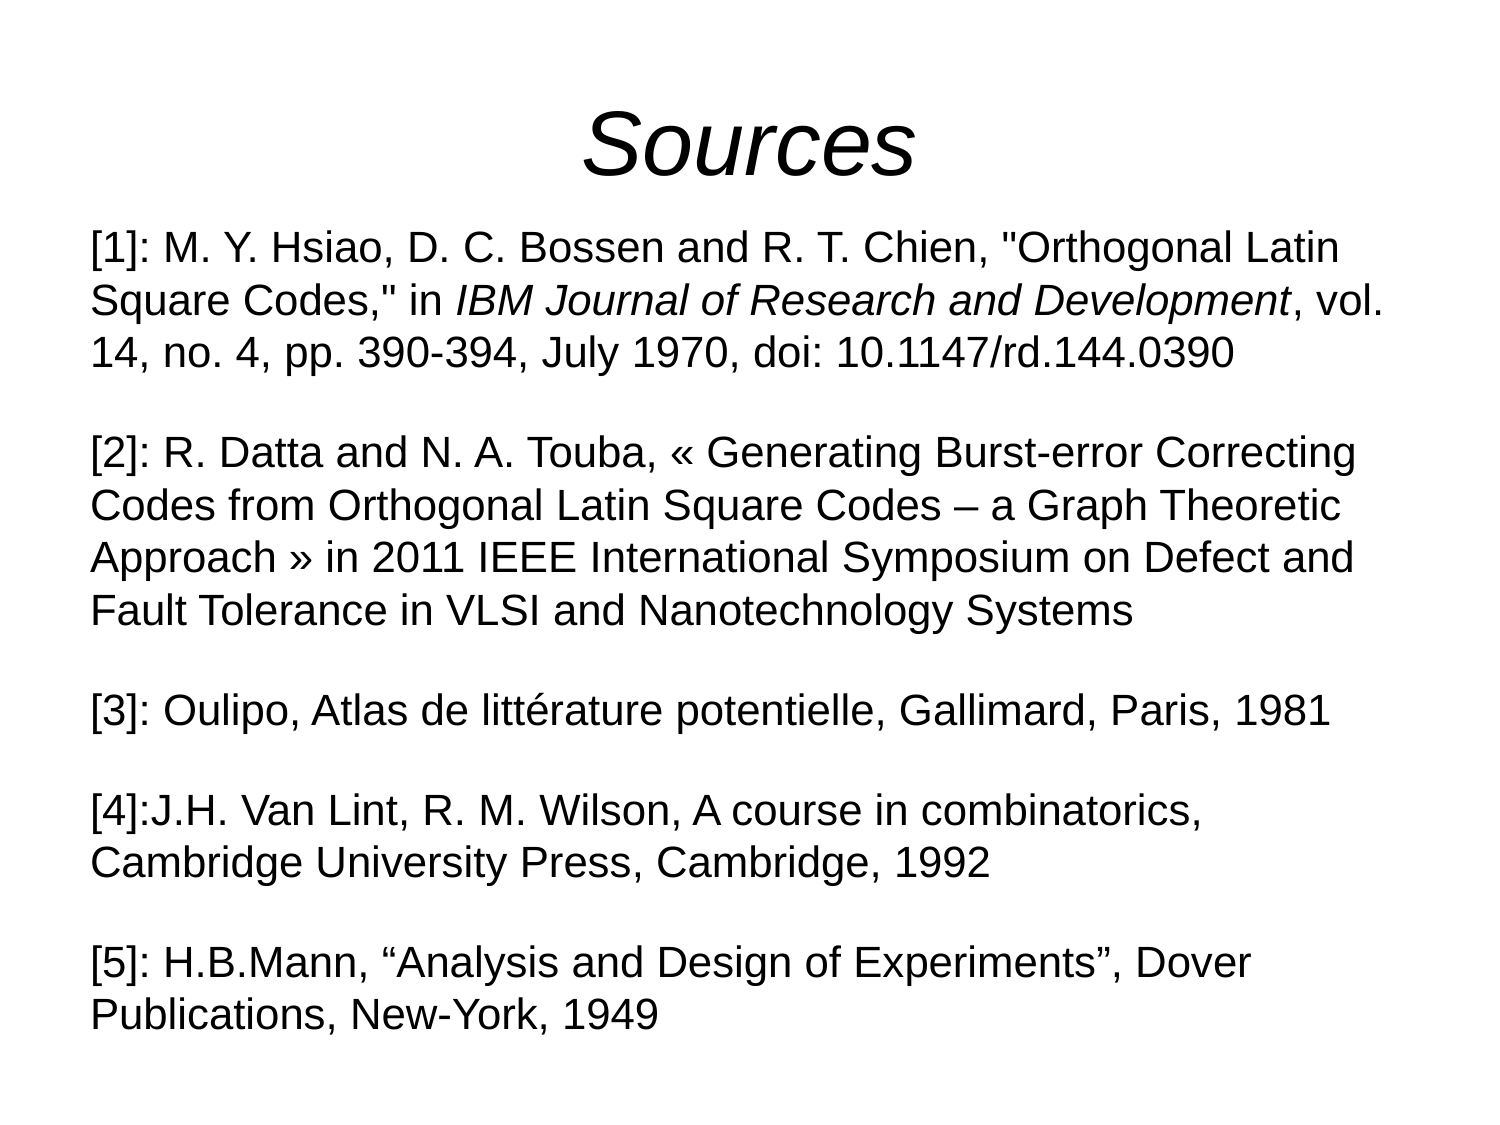

# Sources
[1]: M. Y. Hsiao, D. C. Bossen and R. T. Chien, "Orthogonal Latin Square Codes," in IBM Journal of Research and Development, vol. 14, no. 4, pp. 390-394, July 1970, doi: 10.1147/rd.144.0390

[2]: R. Datta and N. A. Touba, « Generating Burst-error Correcting Codes from Orthogonal Latin Square Codes – a Graph Theoretic Approach » in 2011 IEEE International Symposium on Defect and Fault Tolerance in VLSI and Nanotechnology Systems

[3]: Oulipo, Atlas de littérature potentielle, Gallimard, Paris, 1981

[4]:J.H. Van Lint, R. M. Wilson, A course in combinatorics, Cambridge University Press, Cambridge, 1992

[5]: H.B.Mann, “Analysis and Design of Experiments”, Dover Publications, New-York, 1949